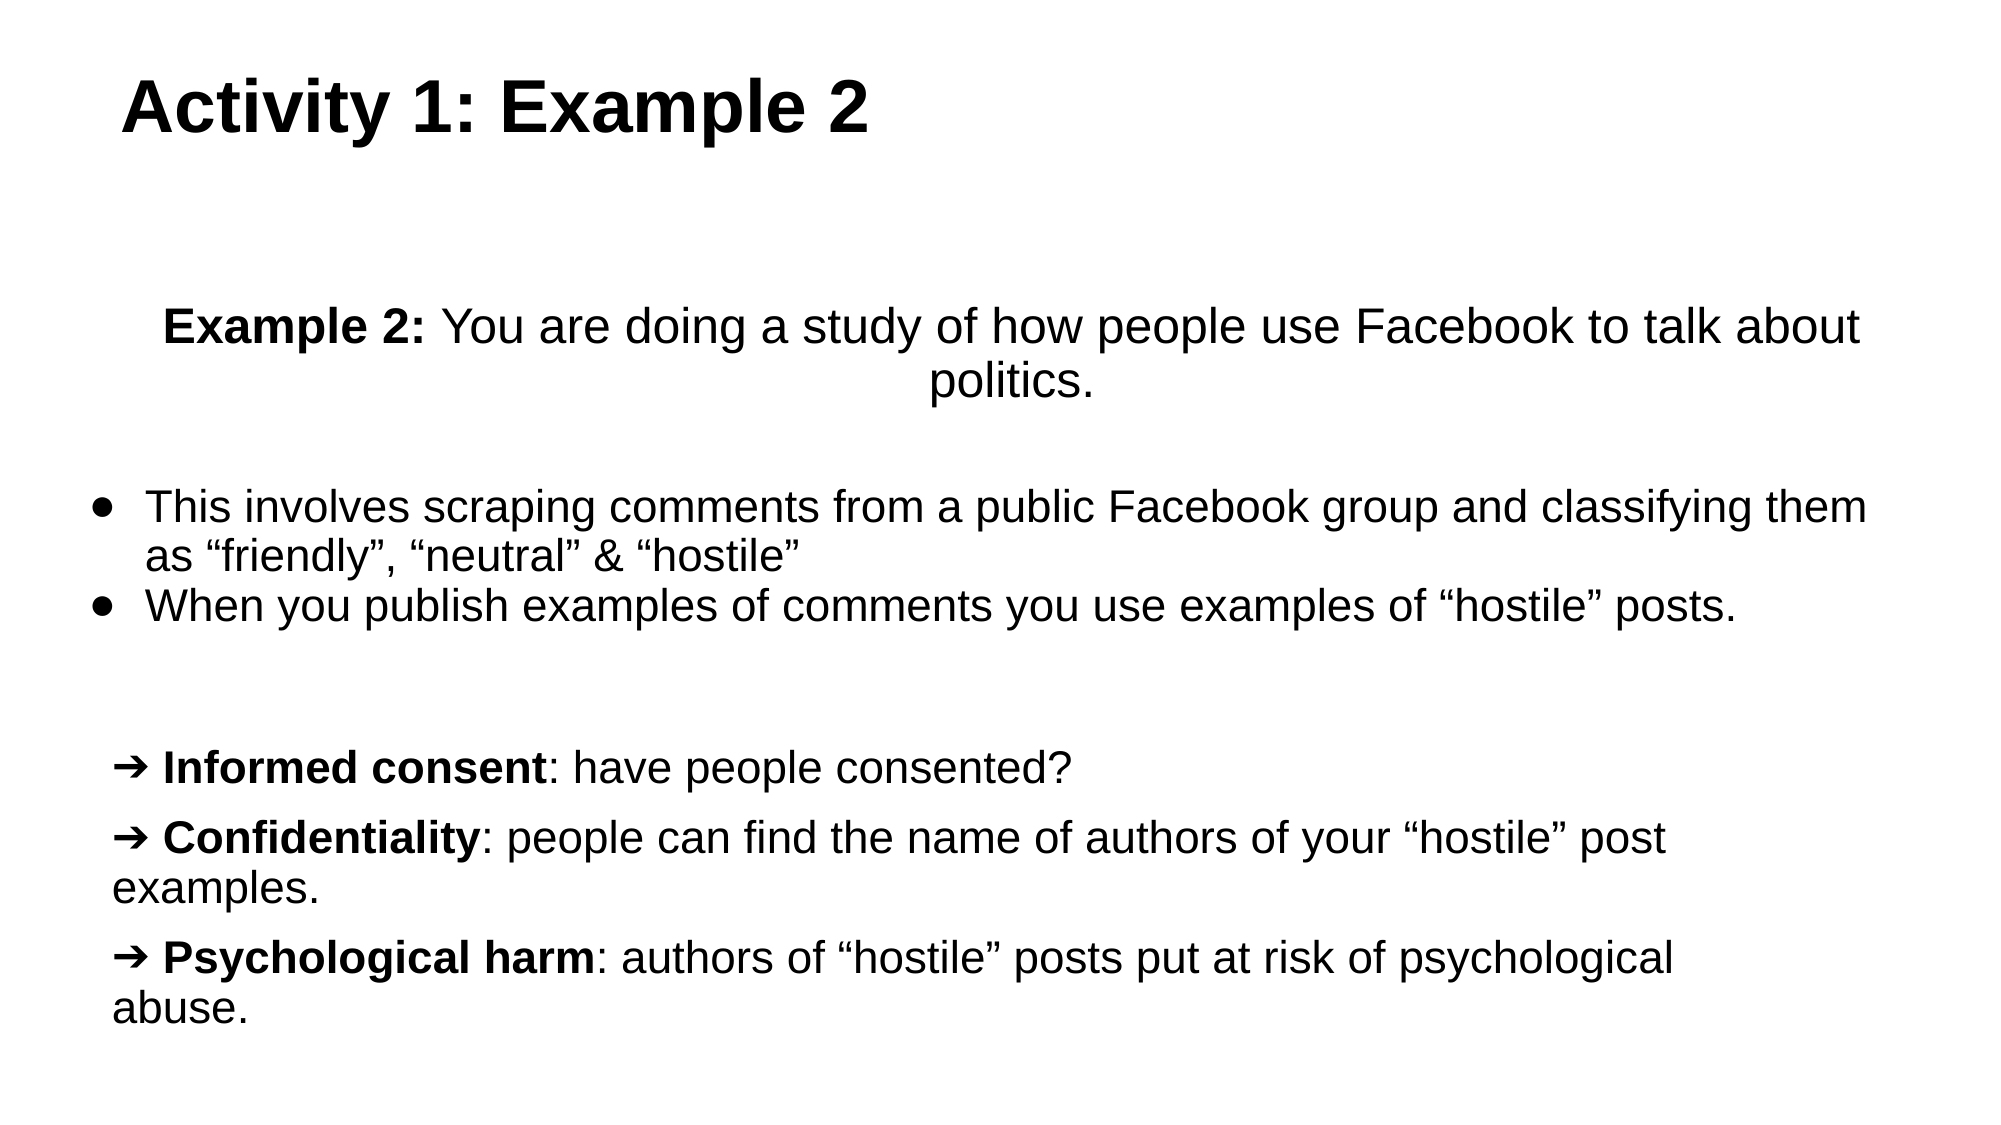

# Activity 1: Example 2

Example 2: You are doing a study of how people use Facebook to talk about politics.

This involves scraping comments from a public Facebook group and classifying them as “friendly”, “neutral” & “hostile”
When you publish examples of comments you use examples of “hostile” posts.

 Informed consent: have people consented?
 Confidentiality: people can find the name of authors of your “hostile” post examples.
 Psychological harm: authors of “hostile” posts put at risk of psychological abuse.